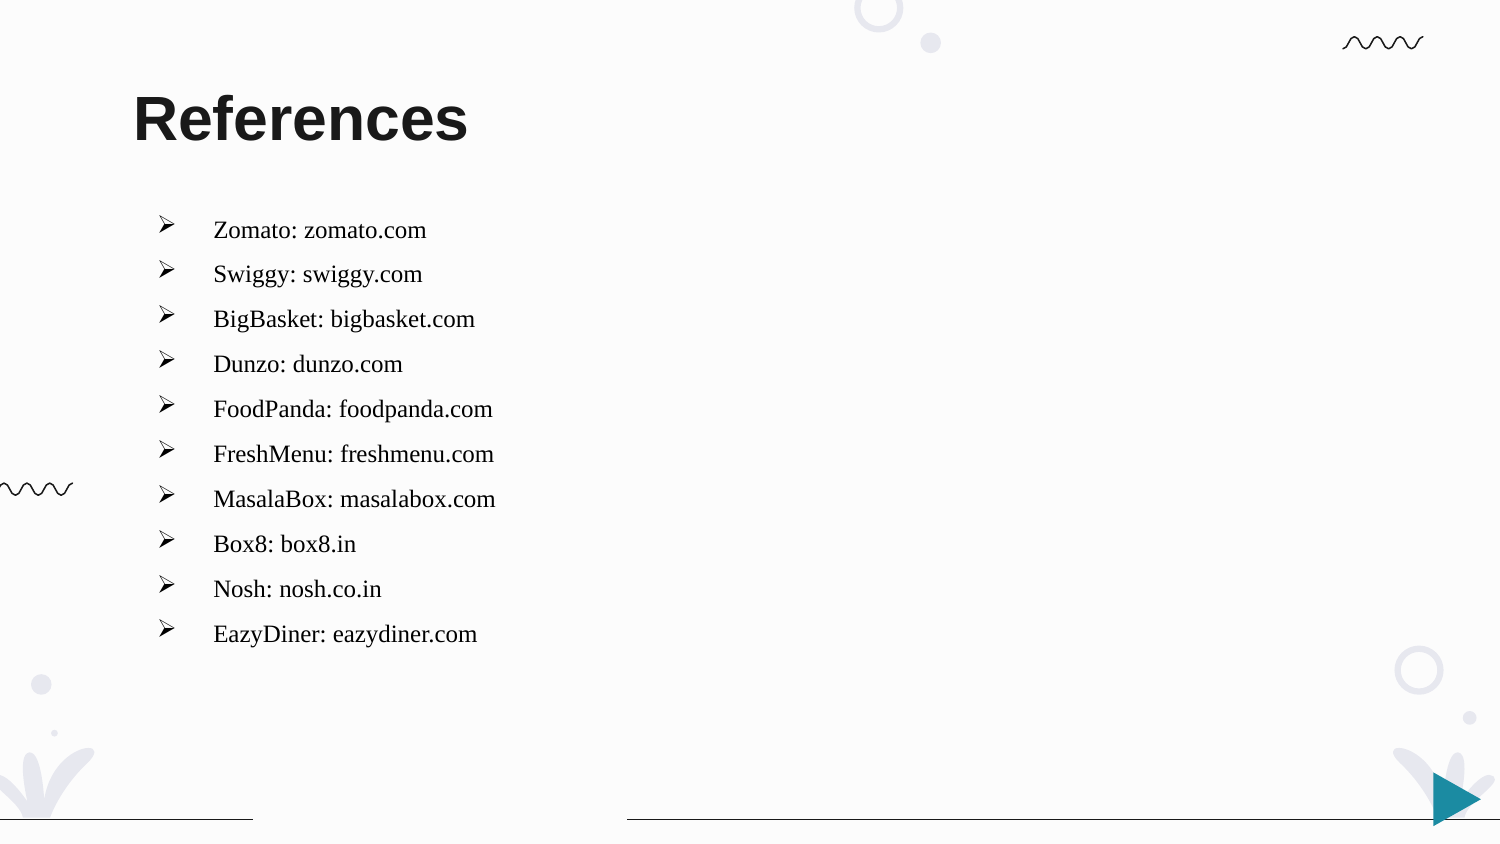

# References
Zomato: zomato.com
Swiggy: swiggy.com
BigBasket: bigbasket.com
Dunzo: dunzo.com
FoodPanda: foodpanda.com
FreshMenu: freshmenu.com
MasalaBox: masalabox.com
Box8: box8.in
Nosh: nosh.co.in
EazyDiner: eazydiner.com